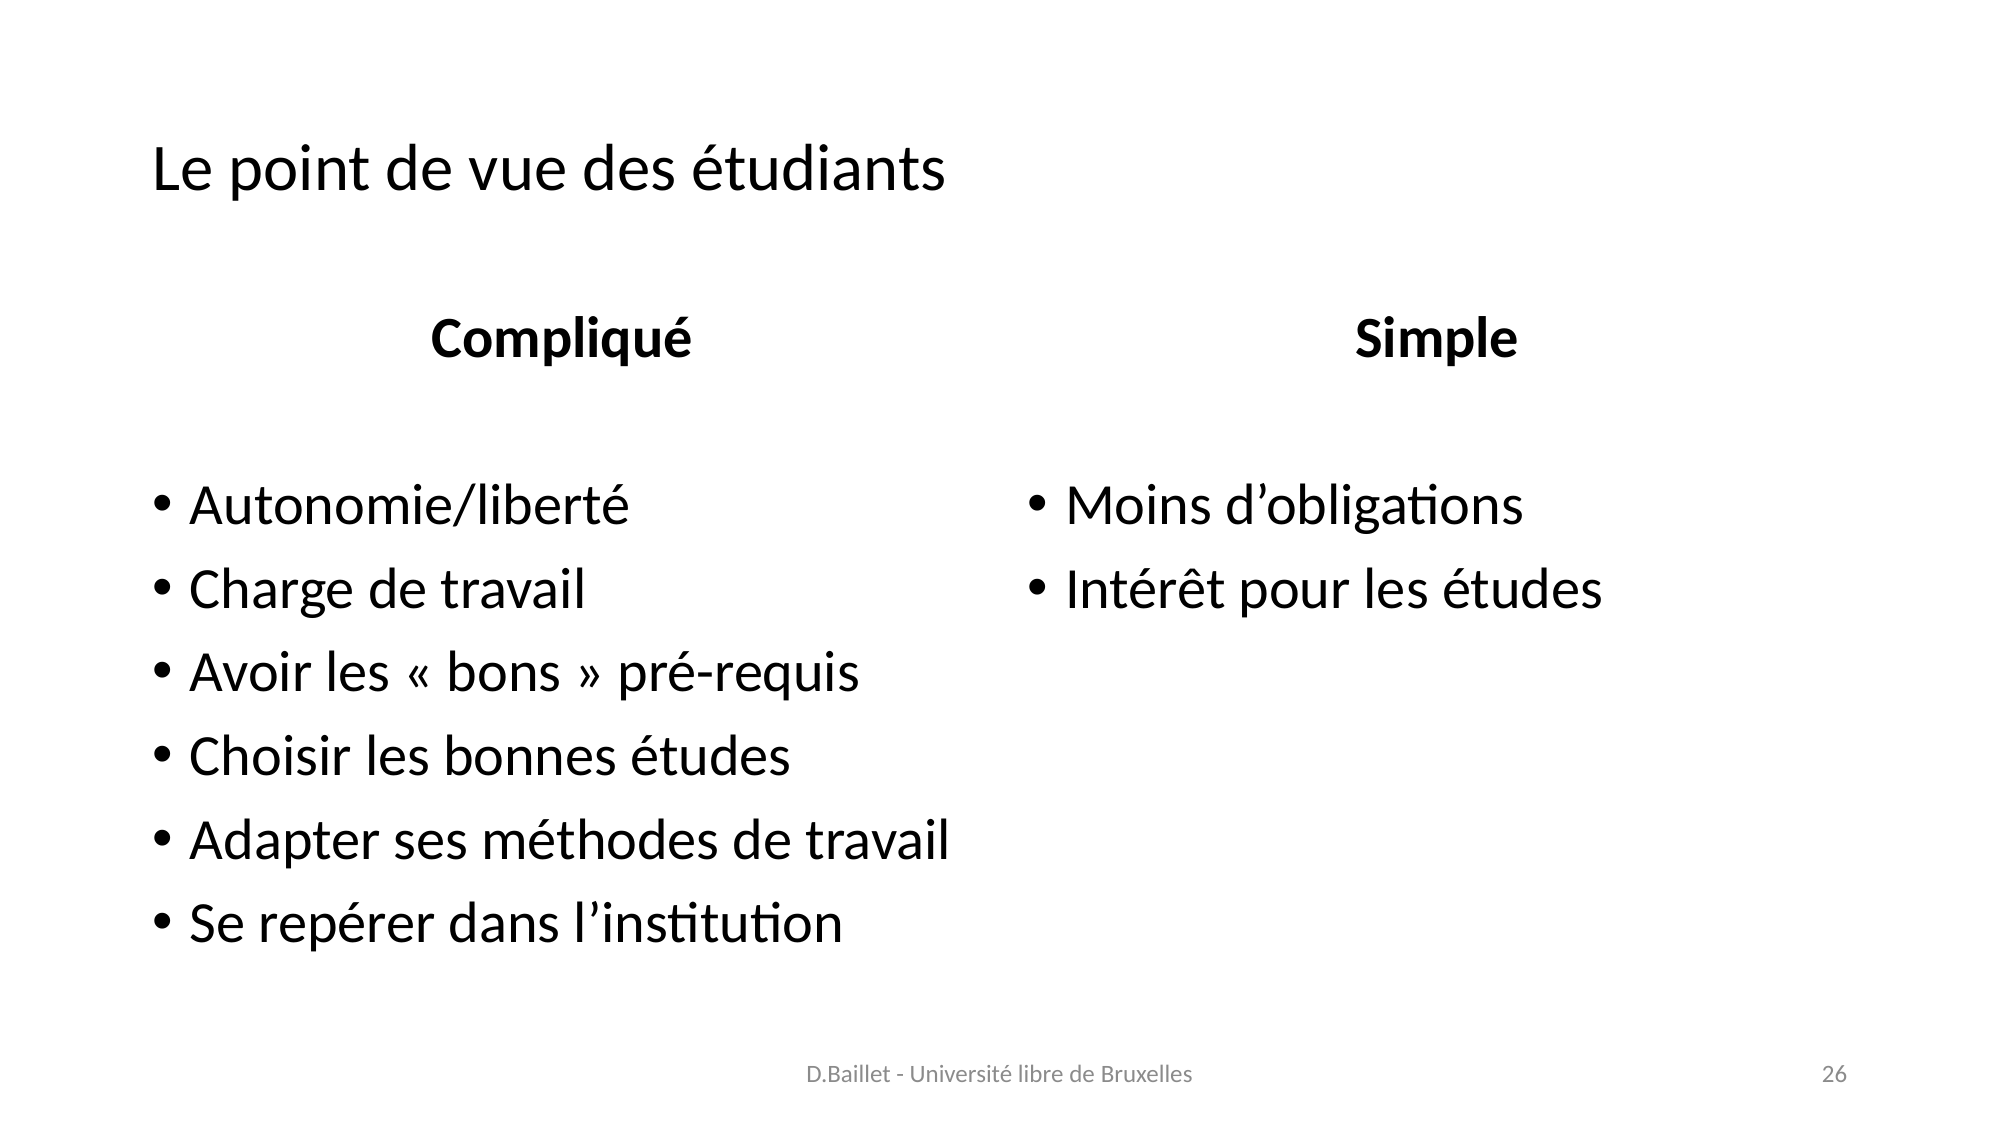

# Le point de vue des étudiants
Compliqué

Autonomie/liberté
Charge de travail
Avoir les « bons » pré-requis
Choisir les bonnes études
Adapter ses méthodes de travail
Se repérer dans l’institution
Simple

Moins d’obligations
Intérêt pour les études
D.Baillet - Université libre de Bruxelles
26